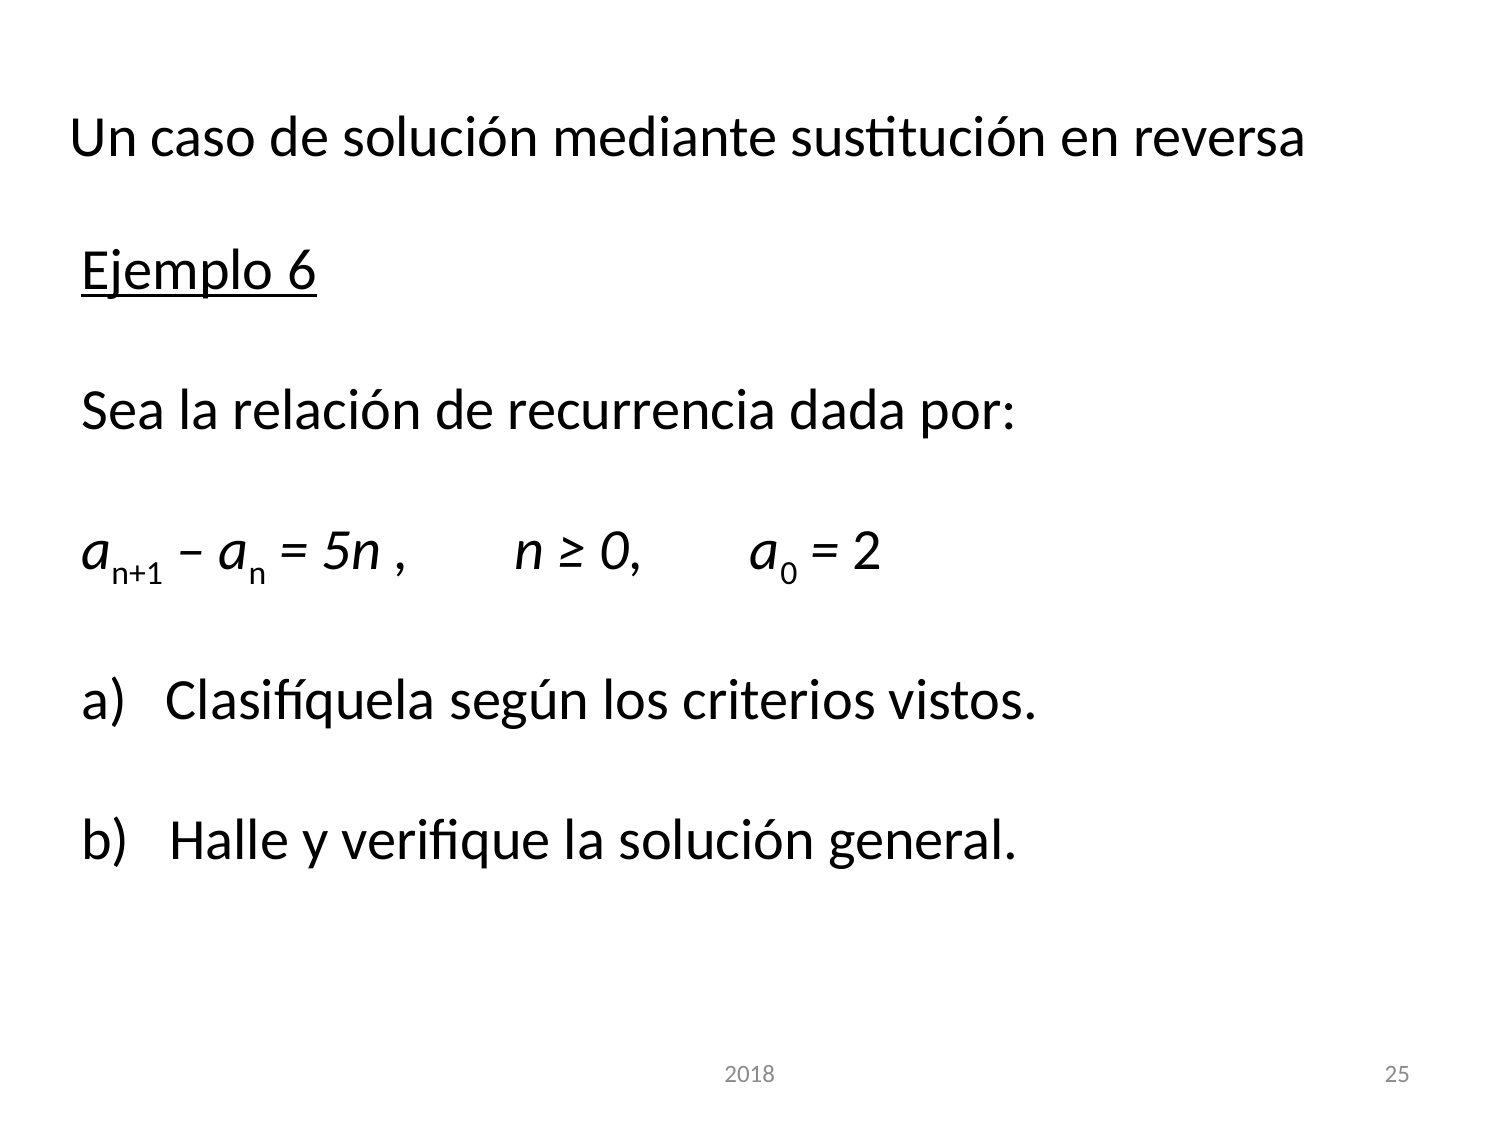

Un caso de solución mediante sustitución en reversa
Ejemplo 6

Sea la relación de recurrencia dada por:

an+1 – an = 5n ,        n ≥ 0,        a0 = 2

Clasifíquela según los criterios vistos.

b)   Halle y verifique la solución general.

2018
25